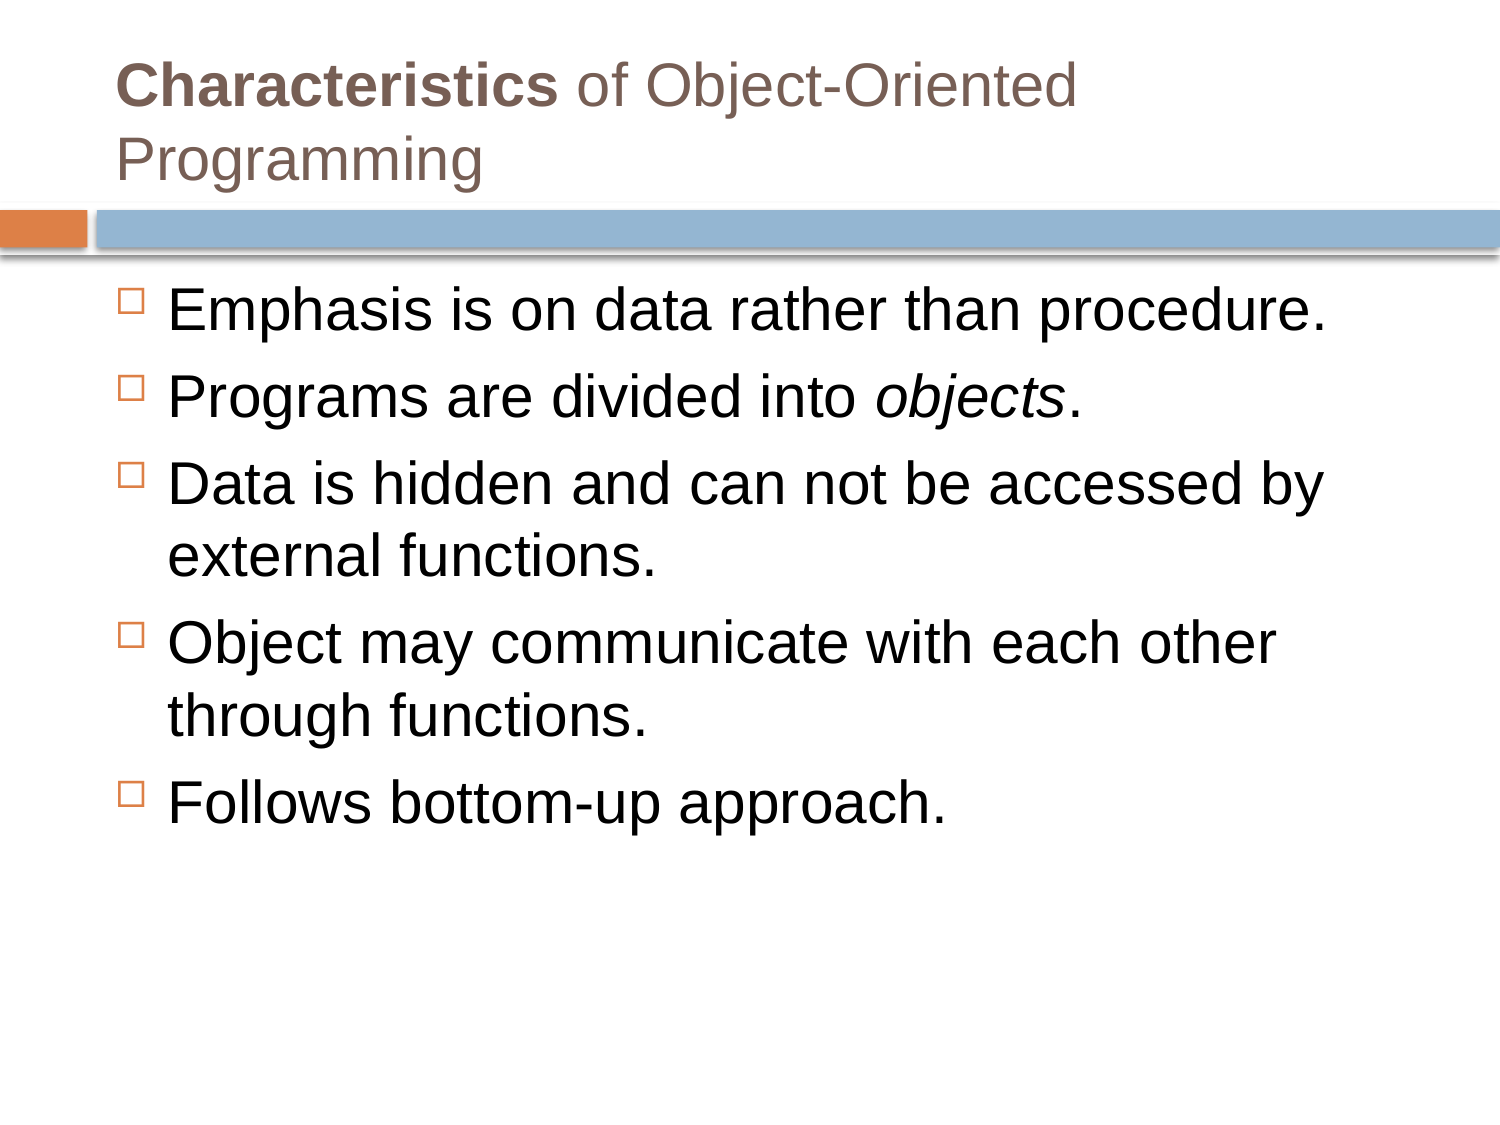

# Characteristics of Object-Oriented Programming
Emphasis is on data rather than procedure.
Programs are divided into objects.
Data is hidden and can not be accessed by external functions.
Object may communicate with each other through functions.
Follows bottom-up approach.